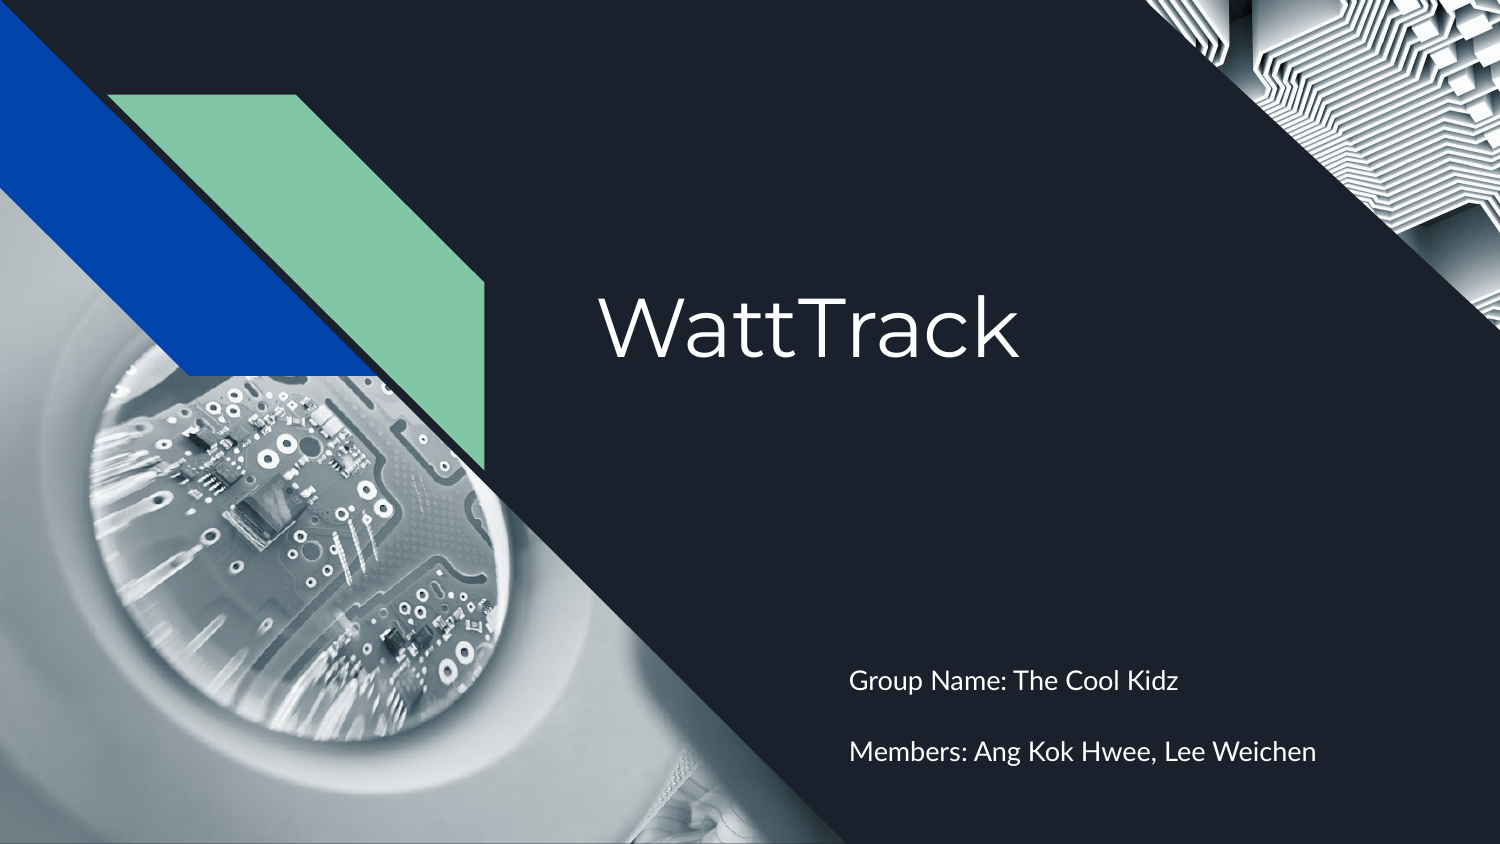

# WattTrack
Group Name: The Cool Kidz
Members: Ang Kok Hwee, Lee Weichen